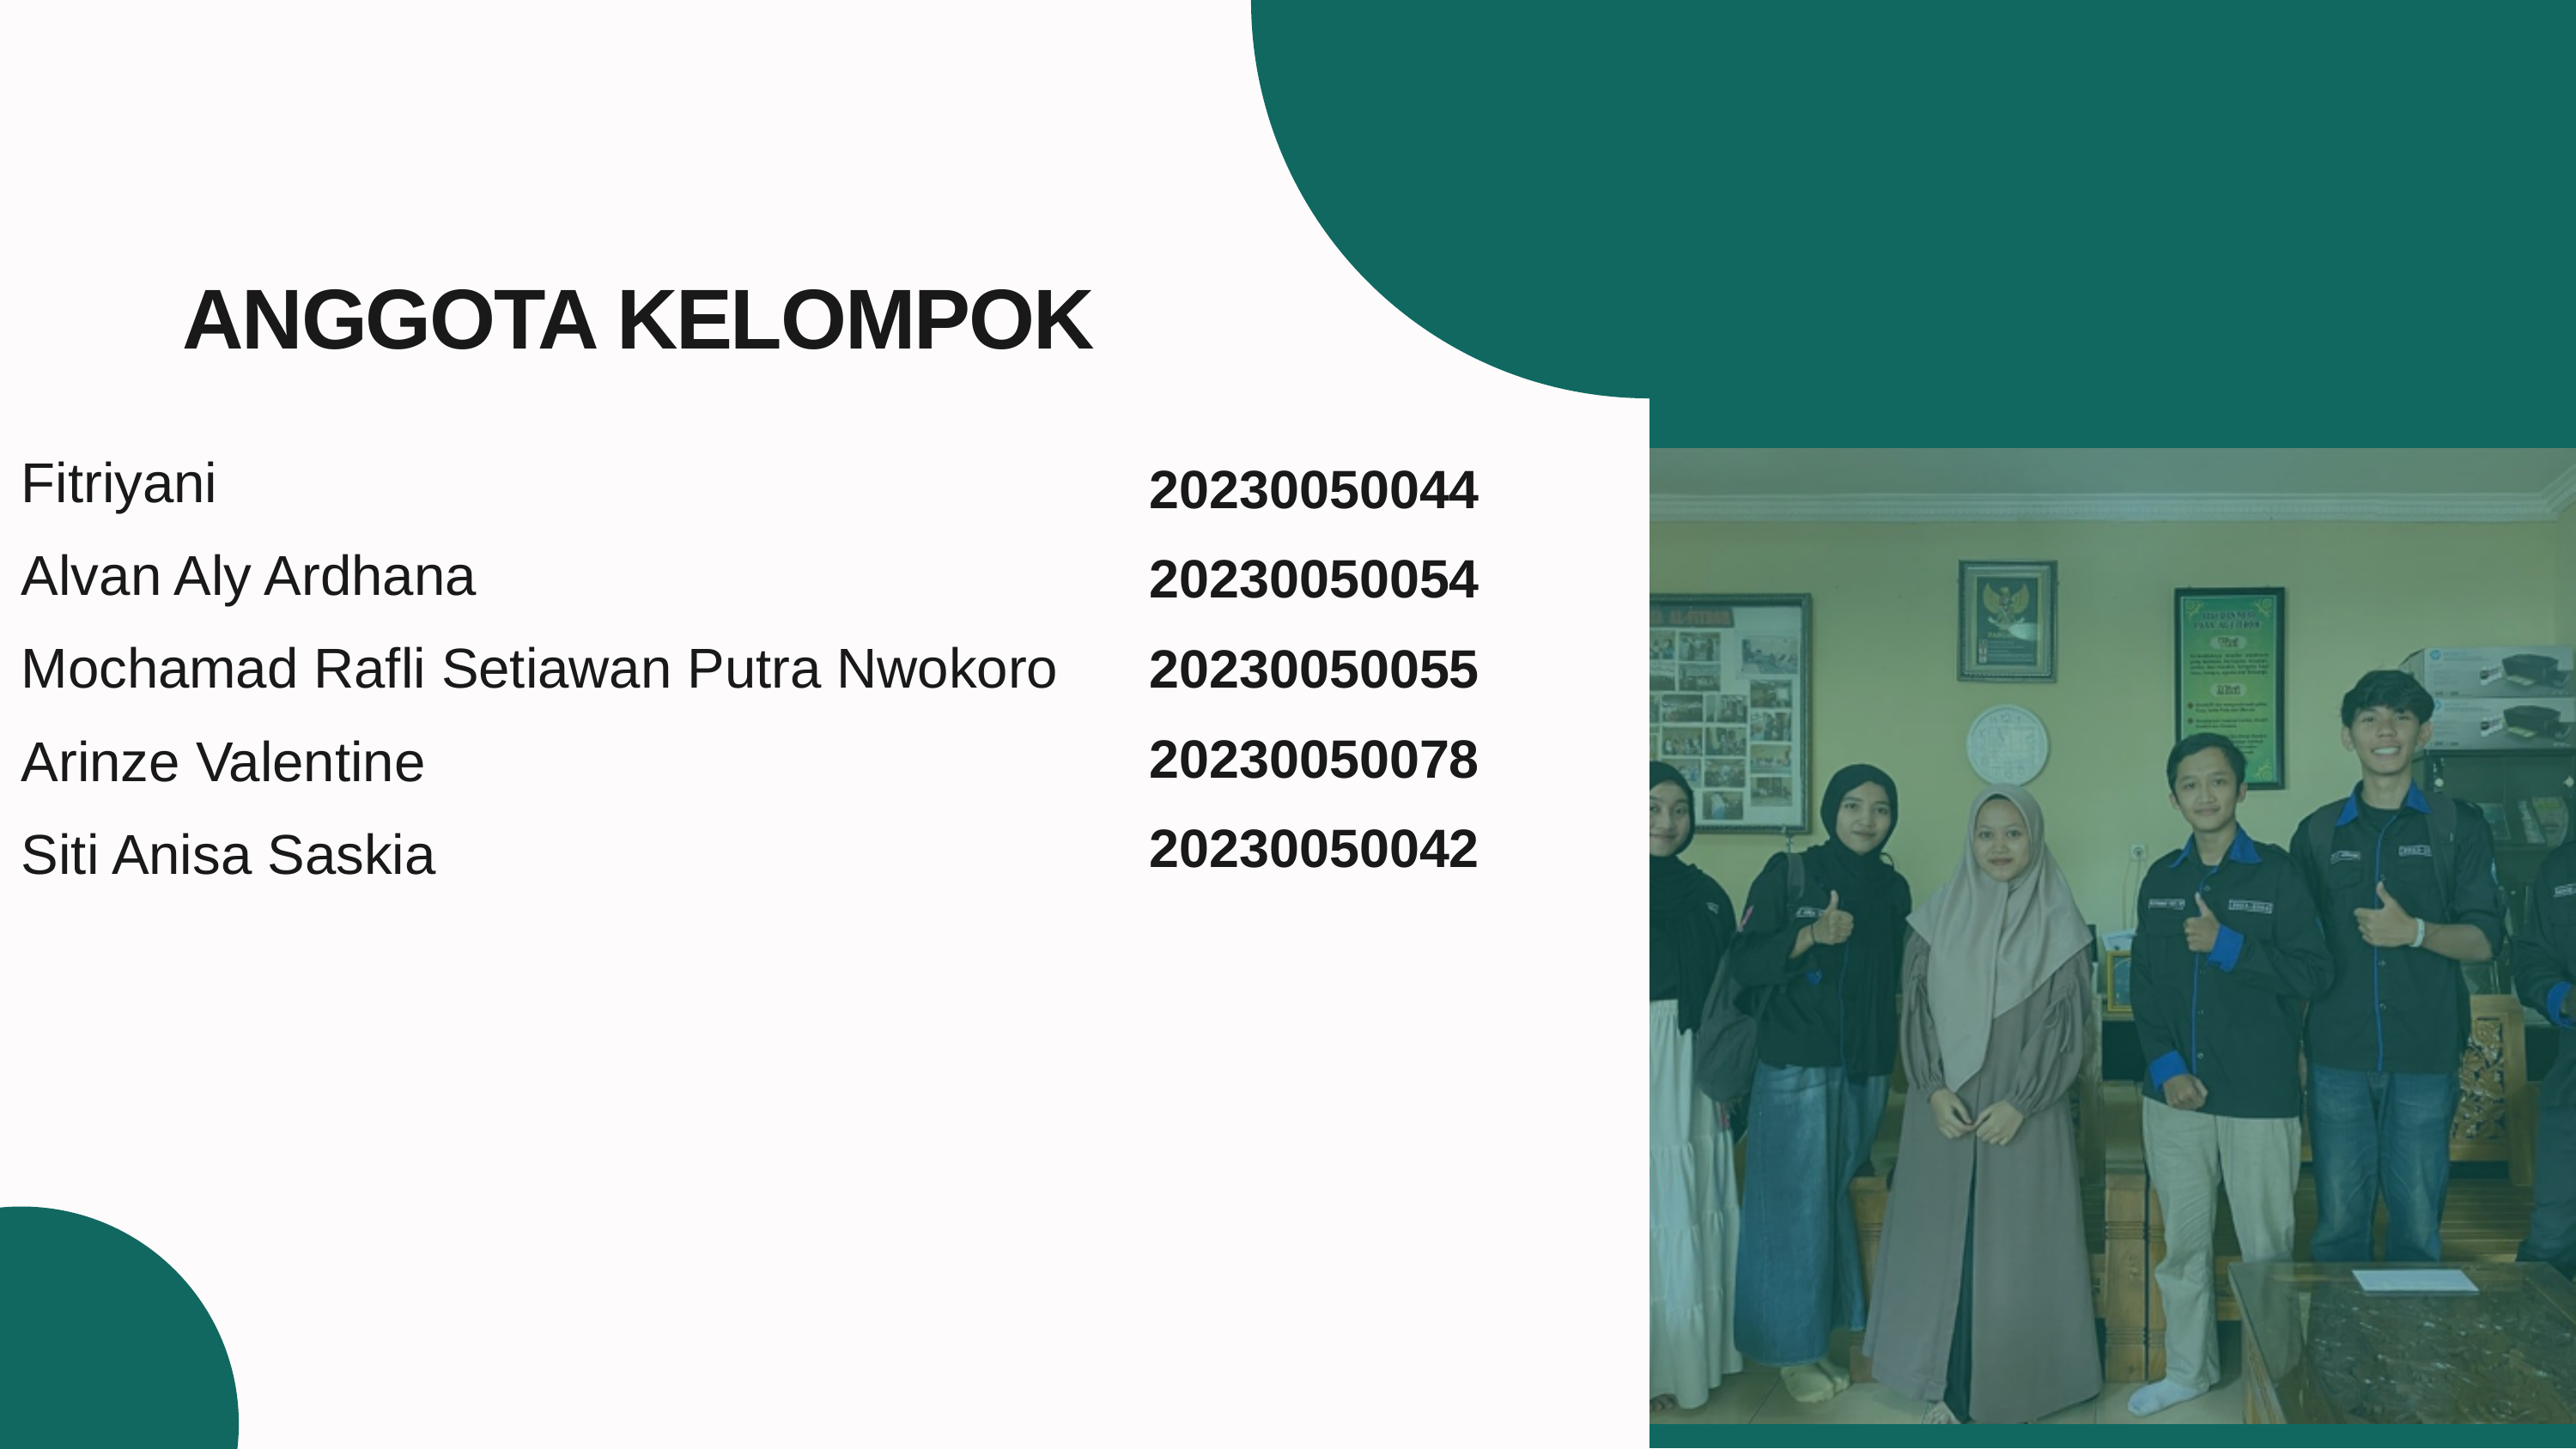

ANGGOTA KELOMPOK
Fitriyani
Alvan Aly Ardhana
Mochamad Rafli Setiawan Putra Nwokoro Arinze Valentine
Siti Anisa Saskia
20230050044
20230050054
20230050055
20230050078
20230050042